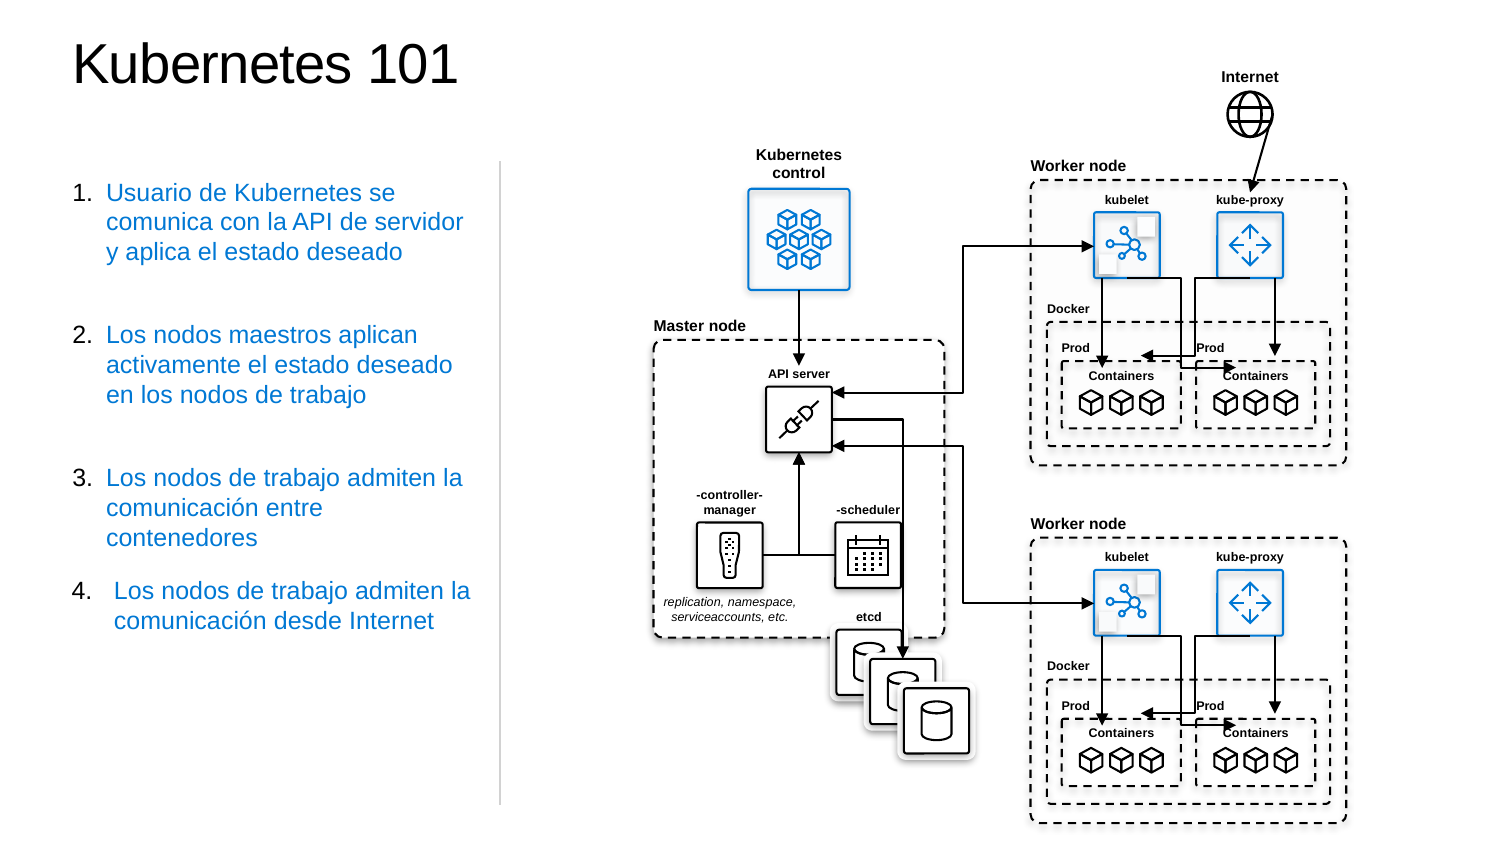

Kubernetes 101
Internet

Kubernetes control

Worker node
Usuario de Kubernetes se comunica con la API de servidor y aplica el estado deseado

kubelet

kube-proxy

Docker

Prod
Prod

Containers
Containers

Master node
Los nodos maestros aplican activamente el estado deseado en los nodos de trabajo

API server

Los nodos de trabajo admiten la comunicación entre contenedores
-controller-manager

replication, namespace, serviceaccounts, etc.
-scheduler

Worker node

kubelet

kube-proxy

Los nodos de trabajo admiten la comunicación desde Internet
etcd

Docker

Prod
Prod

Containers
Containers